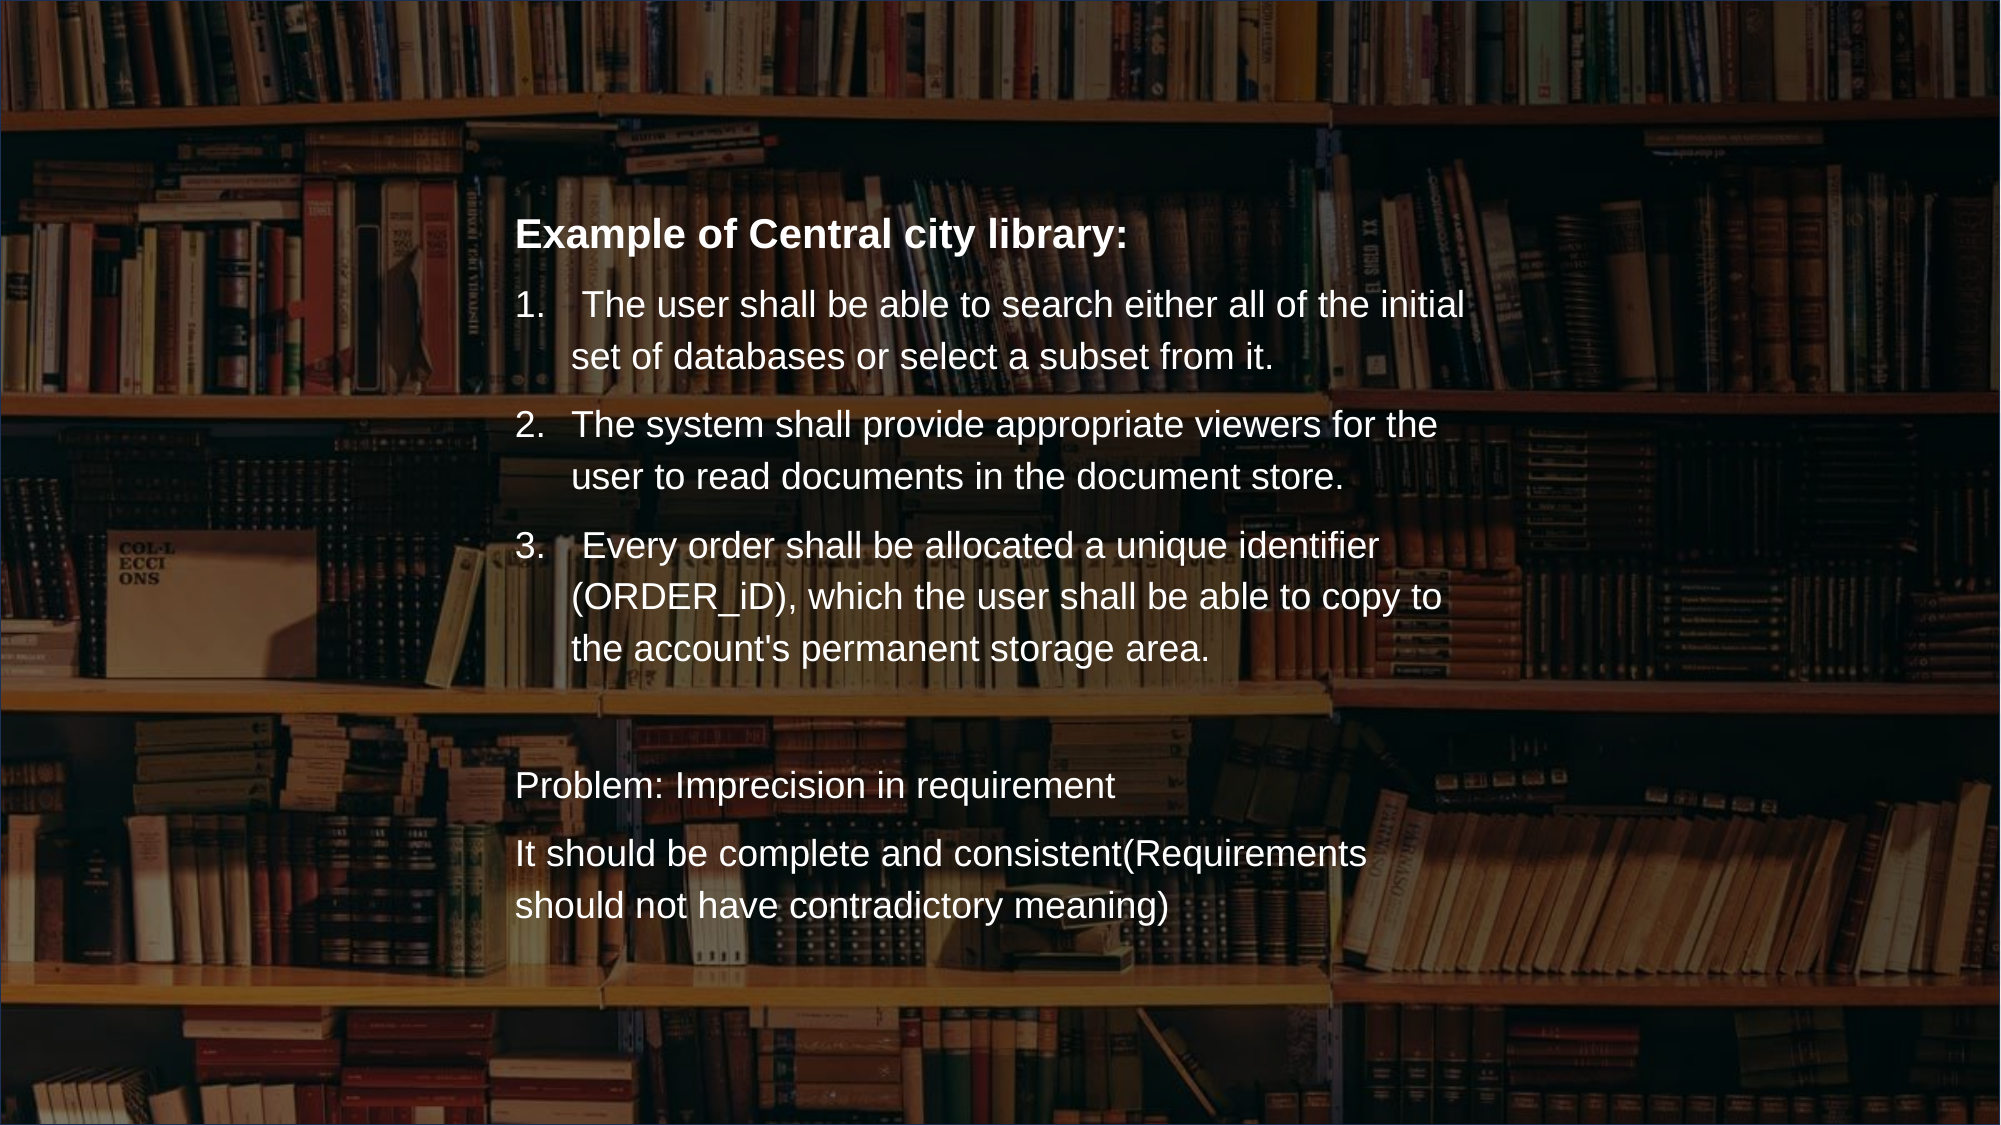

Example of Central city library:
 The user shall be able to search either all of the initial set of databases or select a subset from it.
The system shall provide appropriate viewers for the user to read documents in the document store.
 Every order shall be allocated a unique identifier (ORDER_iD), which the user shall be able to copy to the account's permanent storage area.

Problem: Imprecision in requirement
It should be complete and consistent(Requirements should not have contradictory meaning)